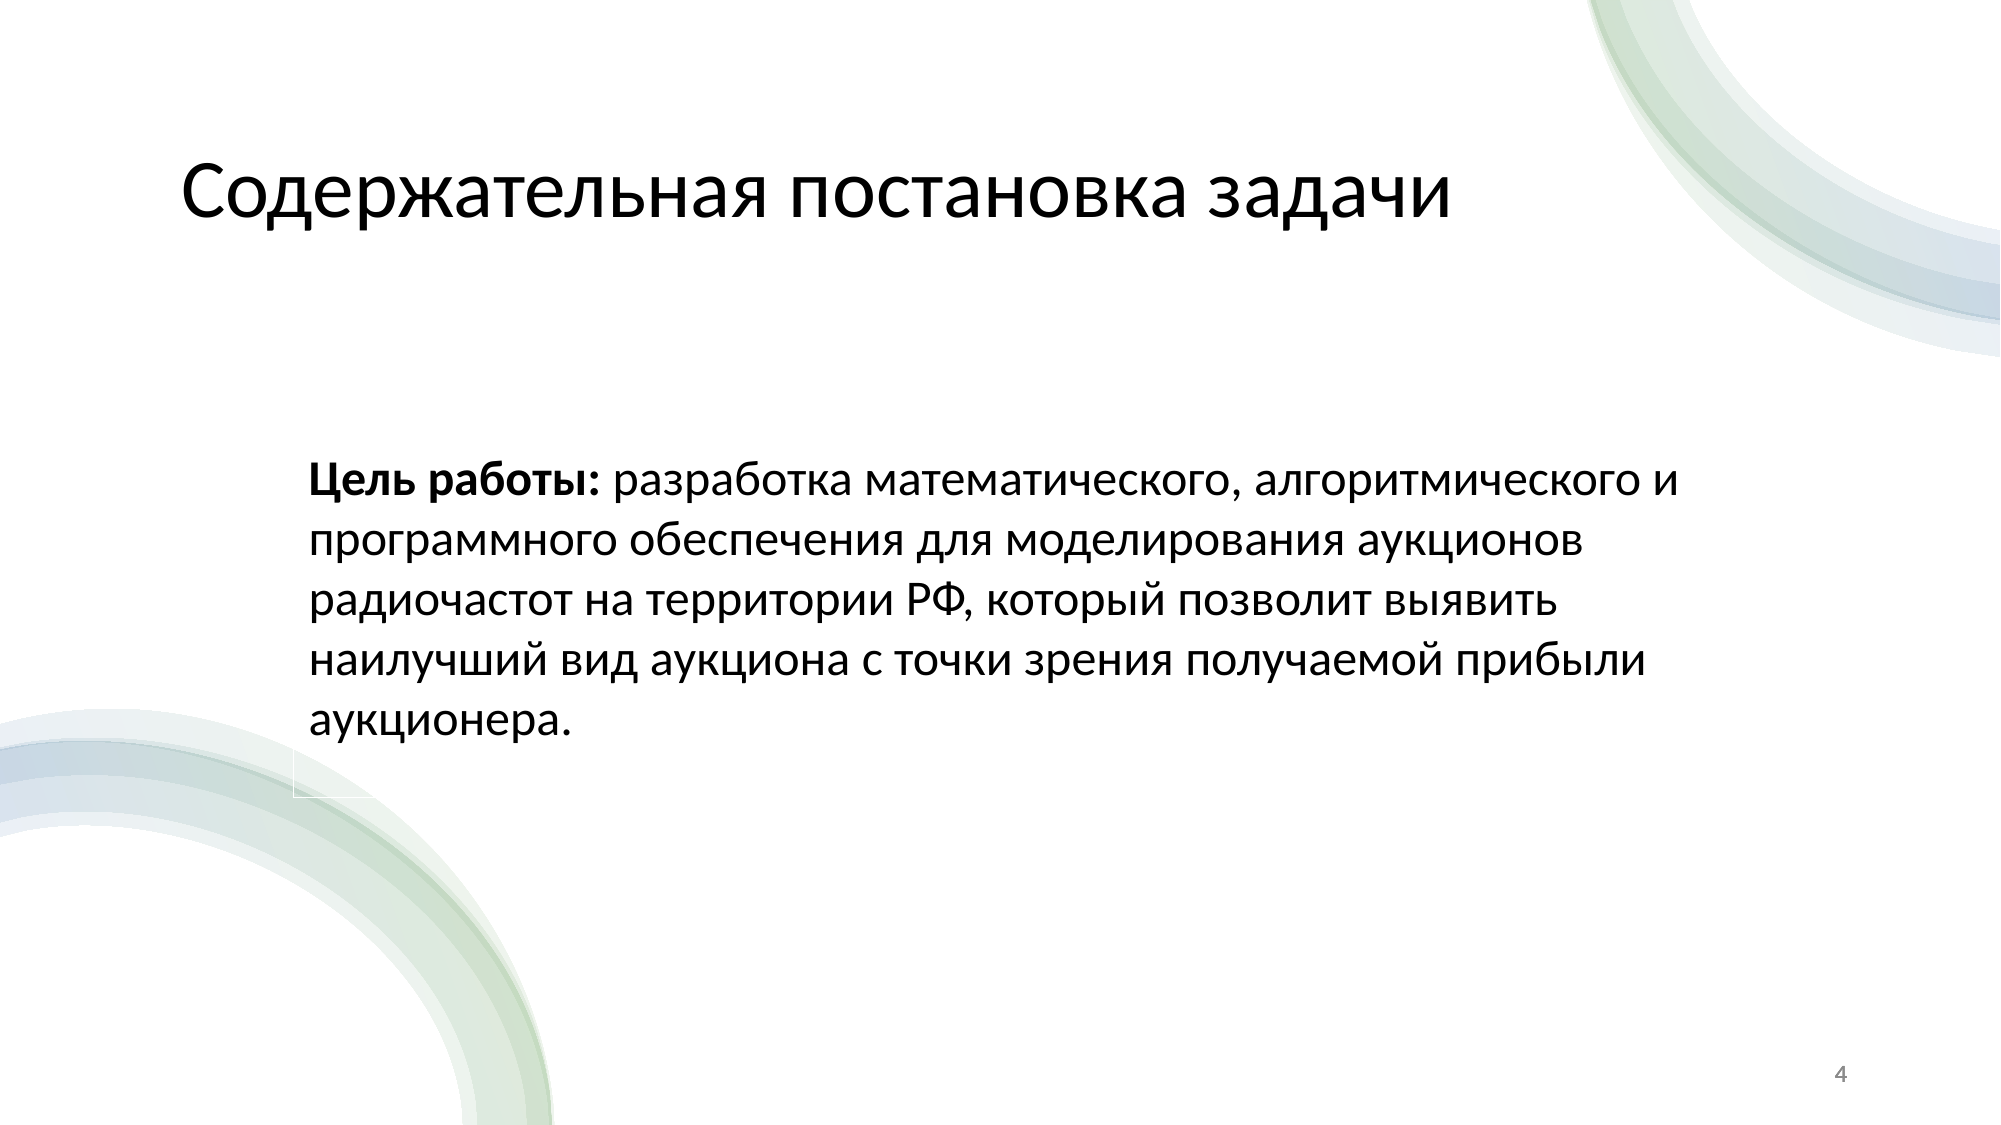

Содержательная постановка задачи
Цель работы: разработка математического, алгоритмического и программного обеспечения для моделирования аукционов радиочастот на территории РФ, который позволит выявить наилучший вид аукциона с точки зрения получаемой прибыли аукционера.

4
4
4